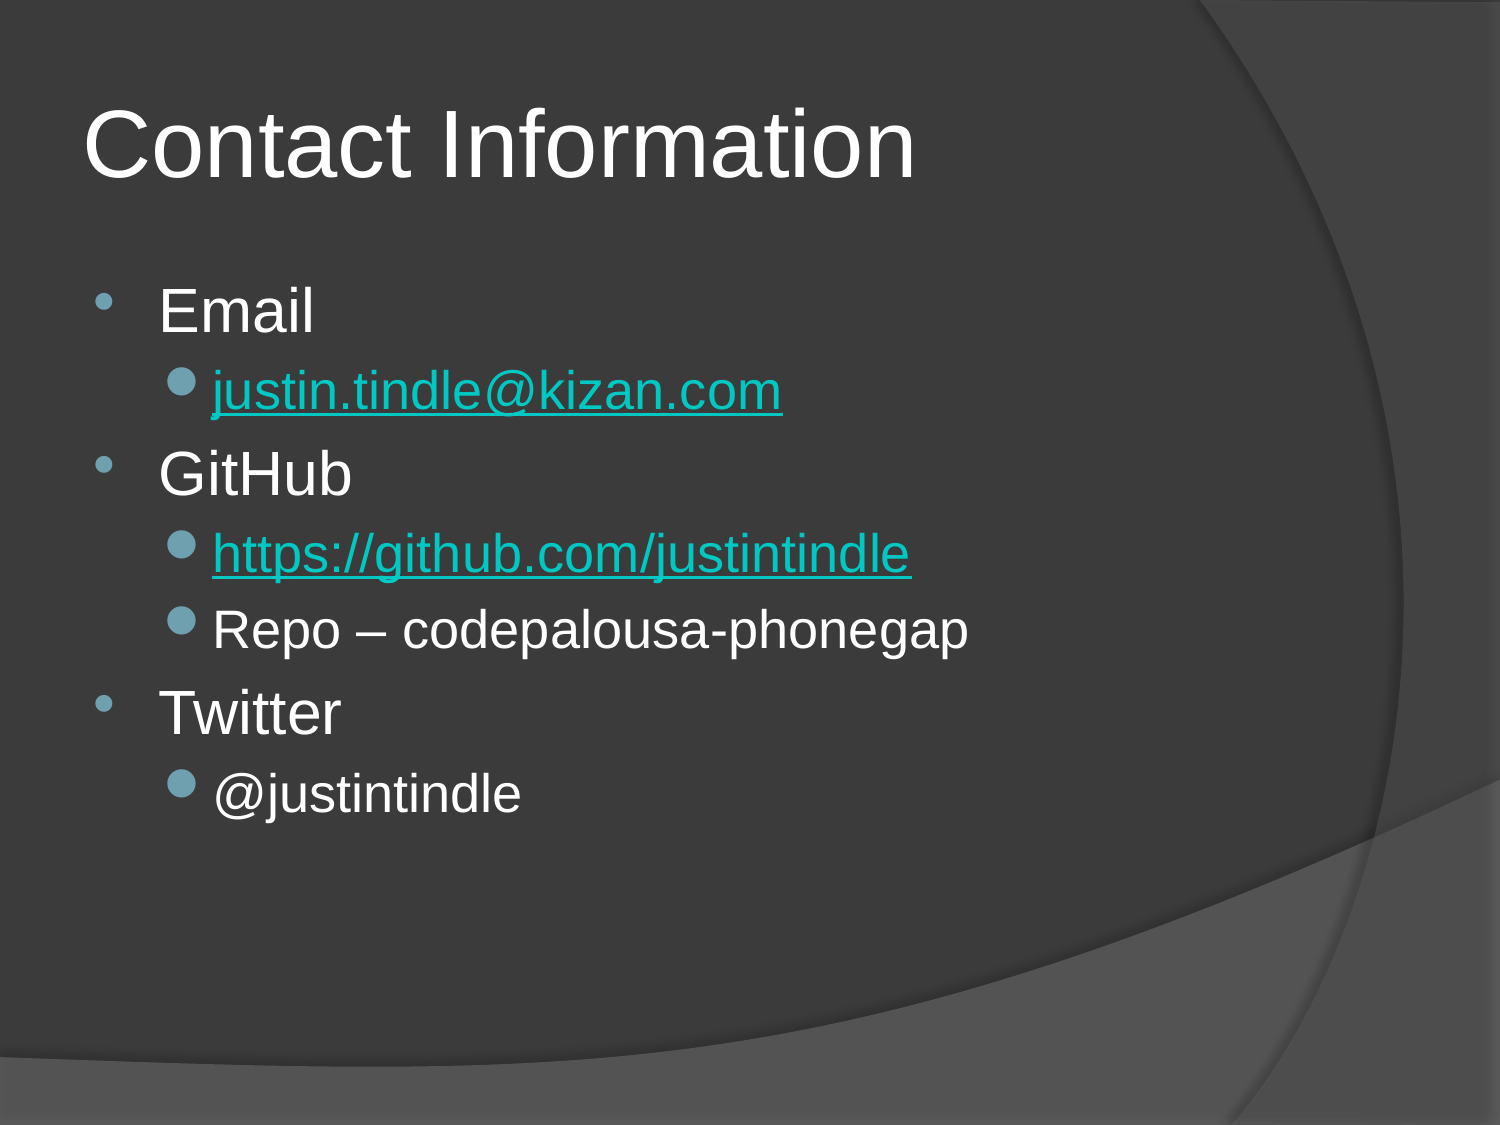

# Contact Information
Email
justin.tindle@kizan.com
GitHub
https://github.com/justintindle
Repo – codepalousa-phonegap
Twitter
@justintindle